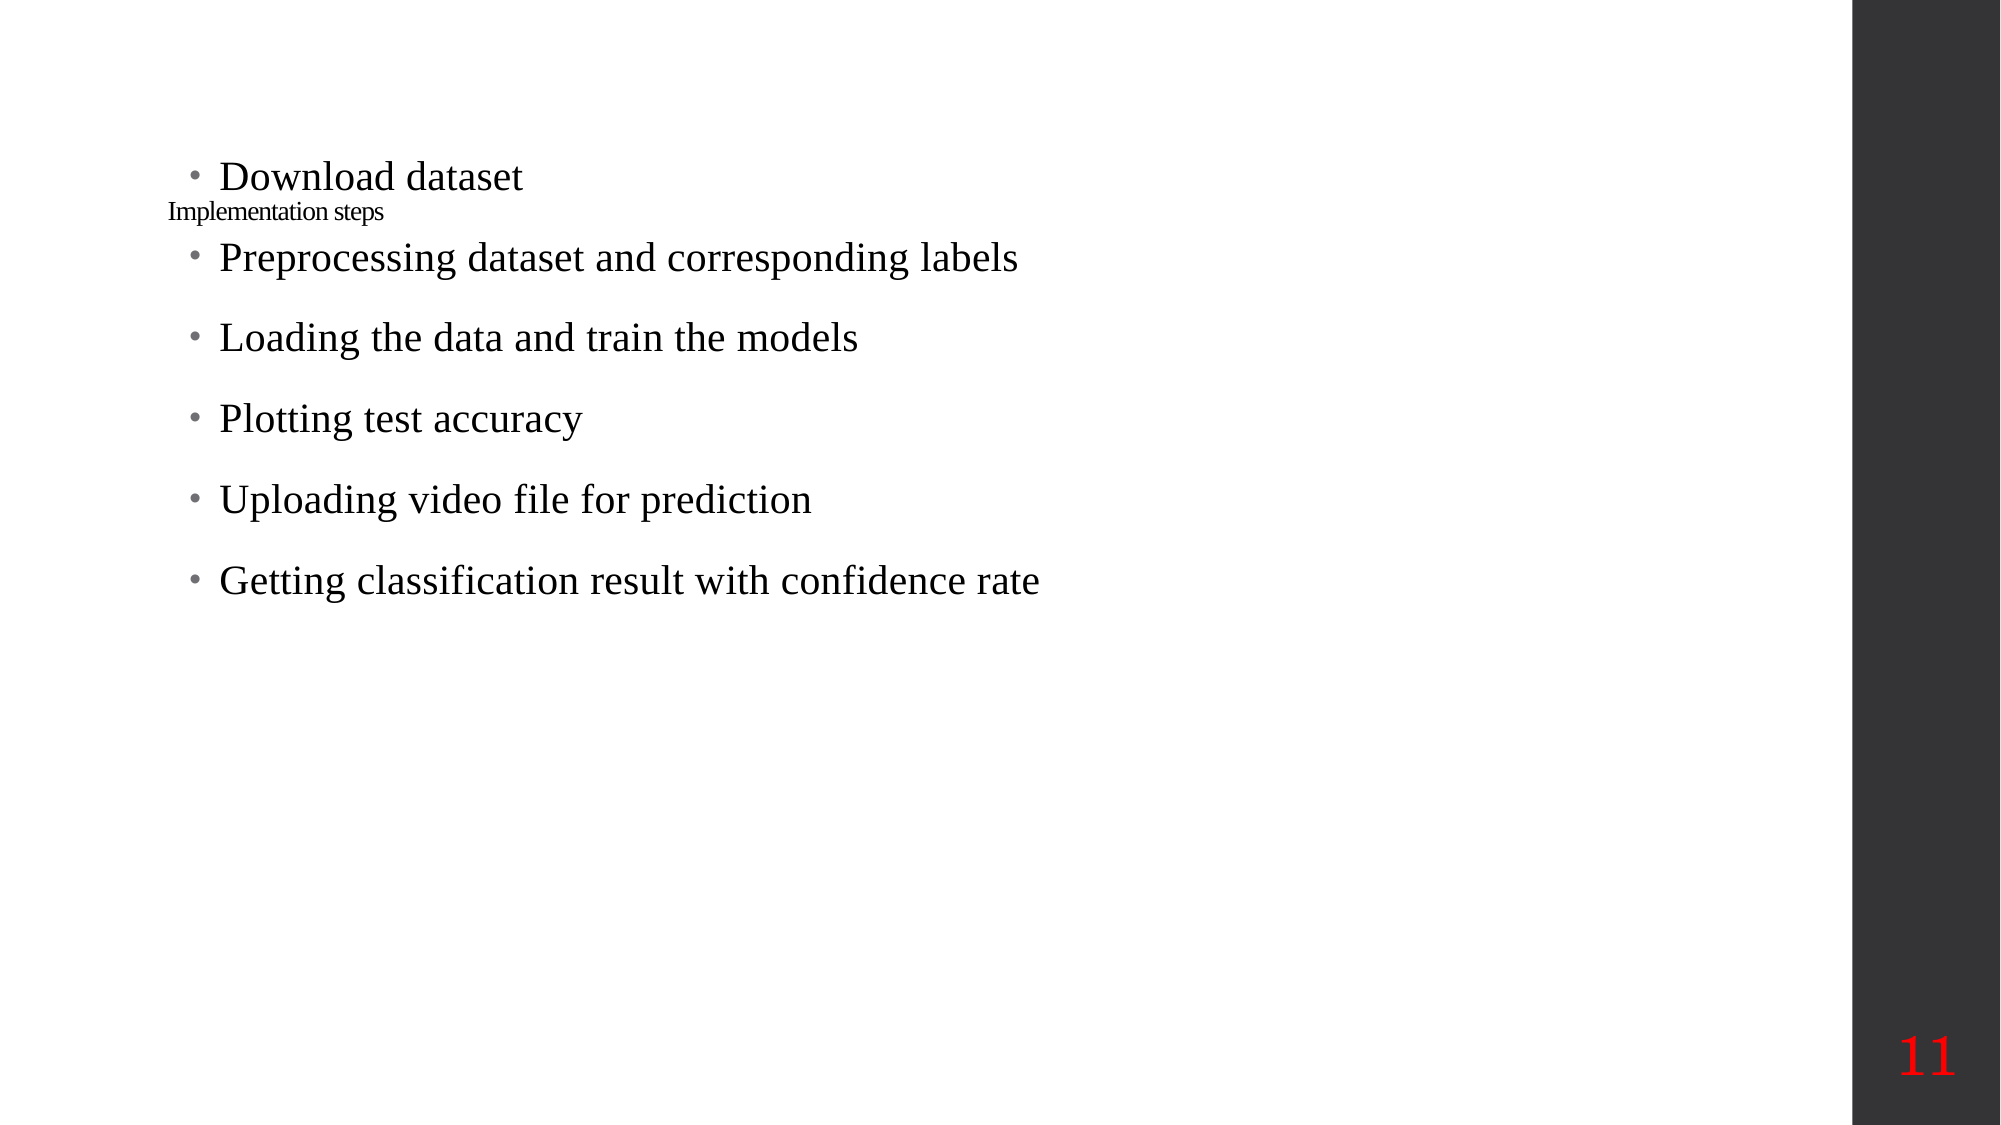

# Implementation steps
Download dataset
Preprocessing dataset and corresponding labels
Loading the data and train the models
Plotting test accuracy
Uploading video file for prediction
Getting classification result with confidence rate

11